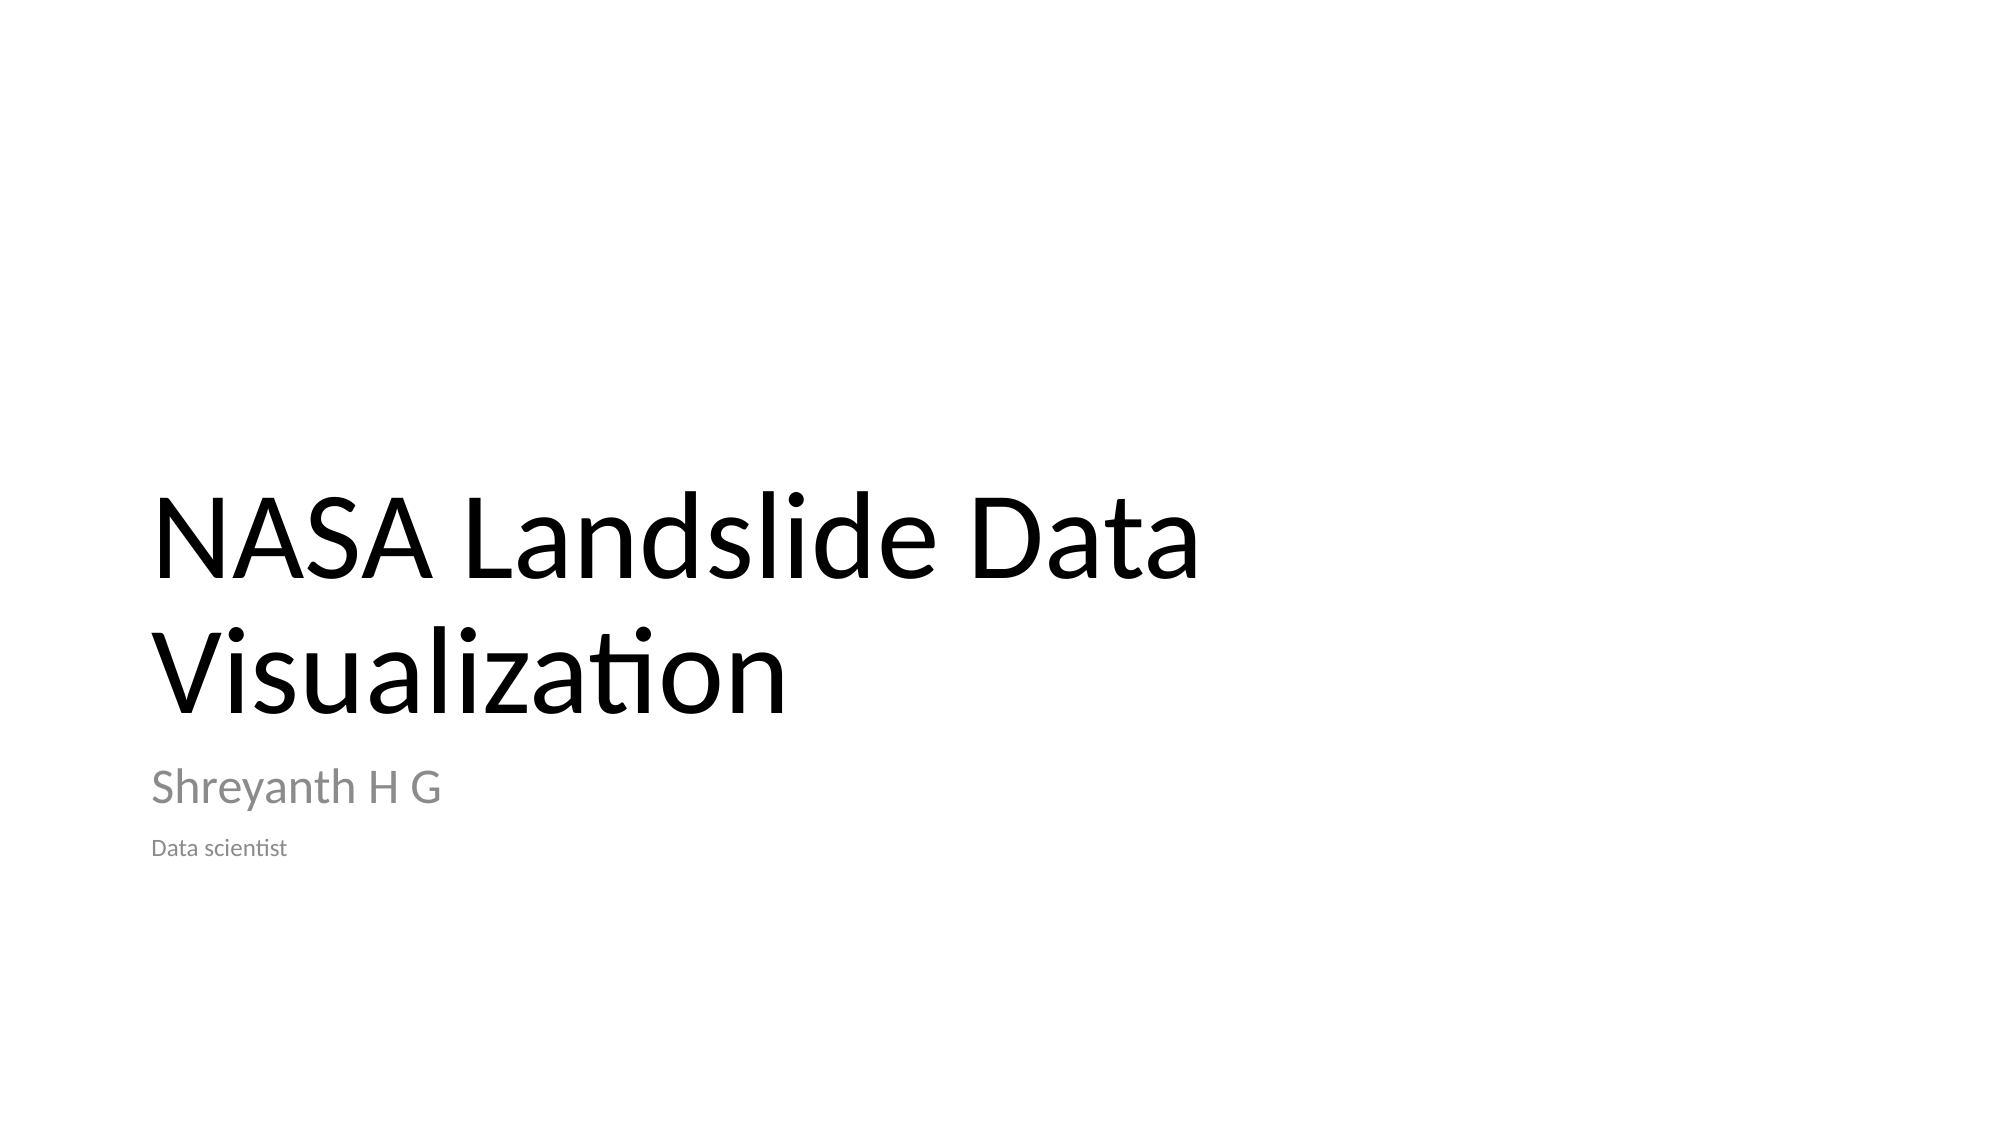

# NASA Landslide Data Visualization
Shreyanth H G
Data scientist